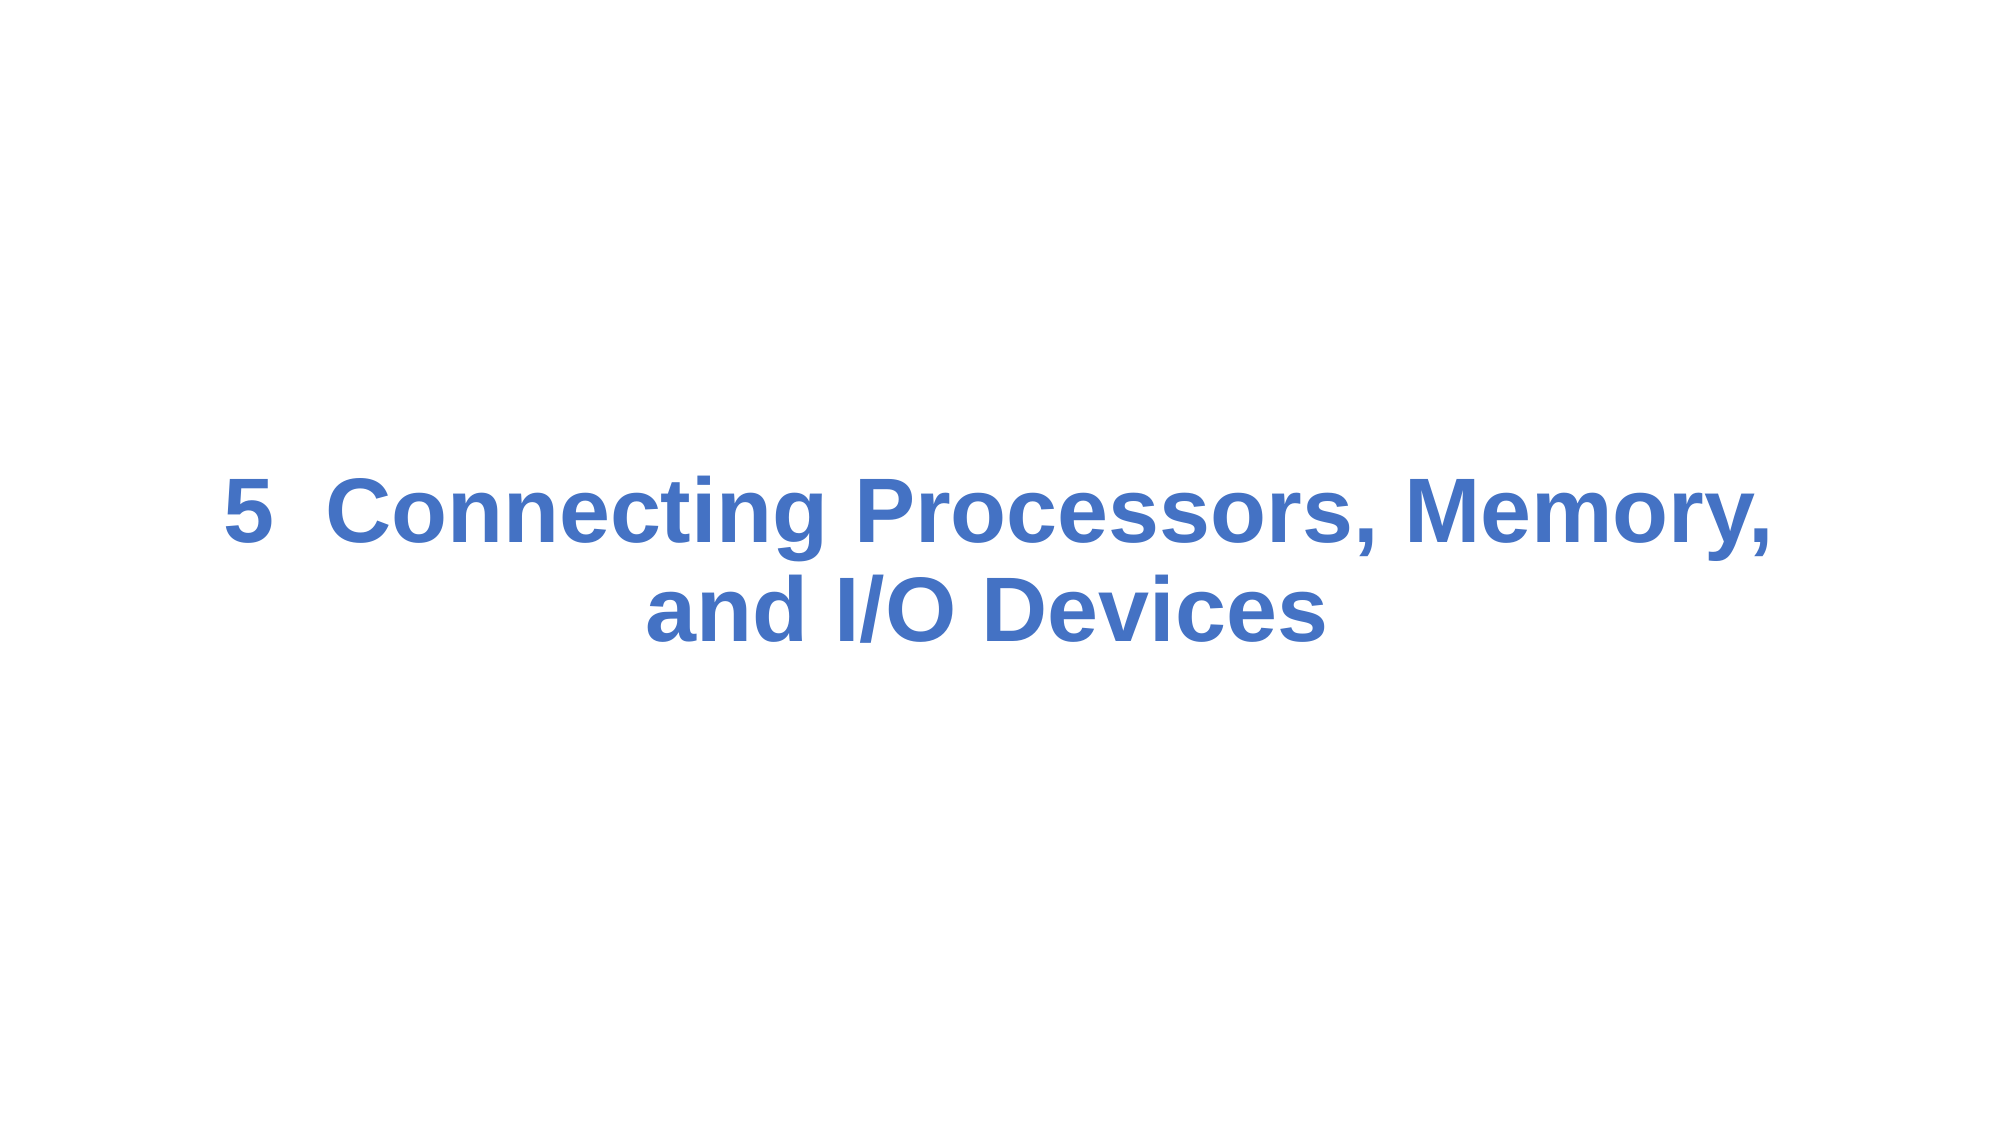

# 5  Connecting Processors, Memory, and I/O Devices